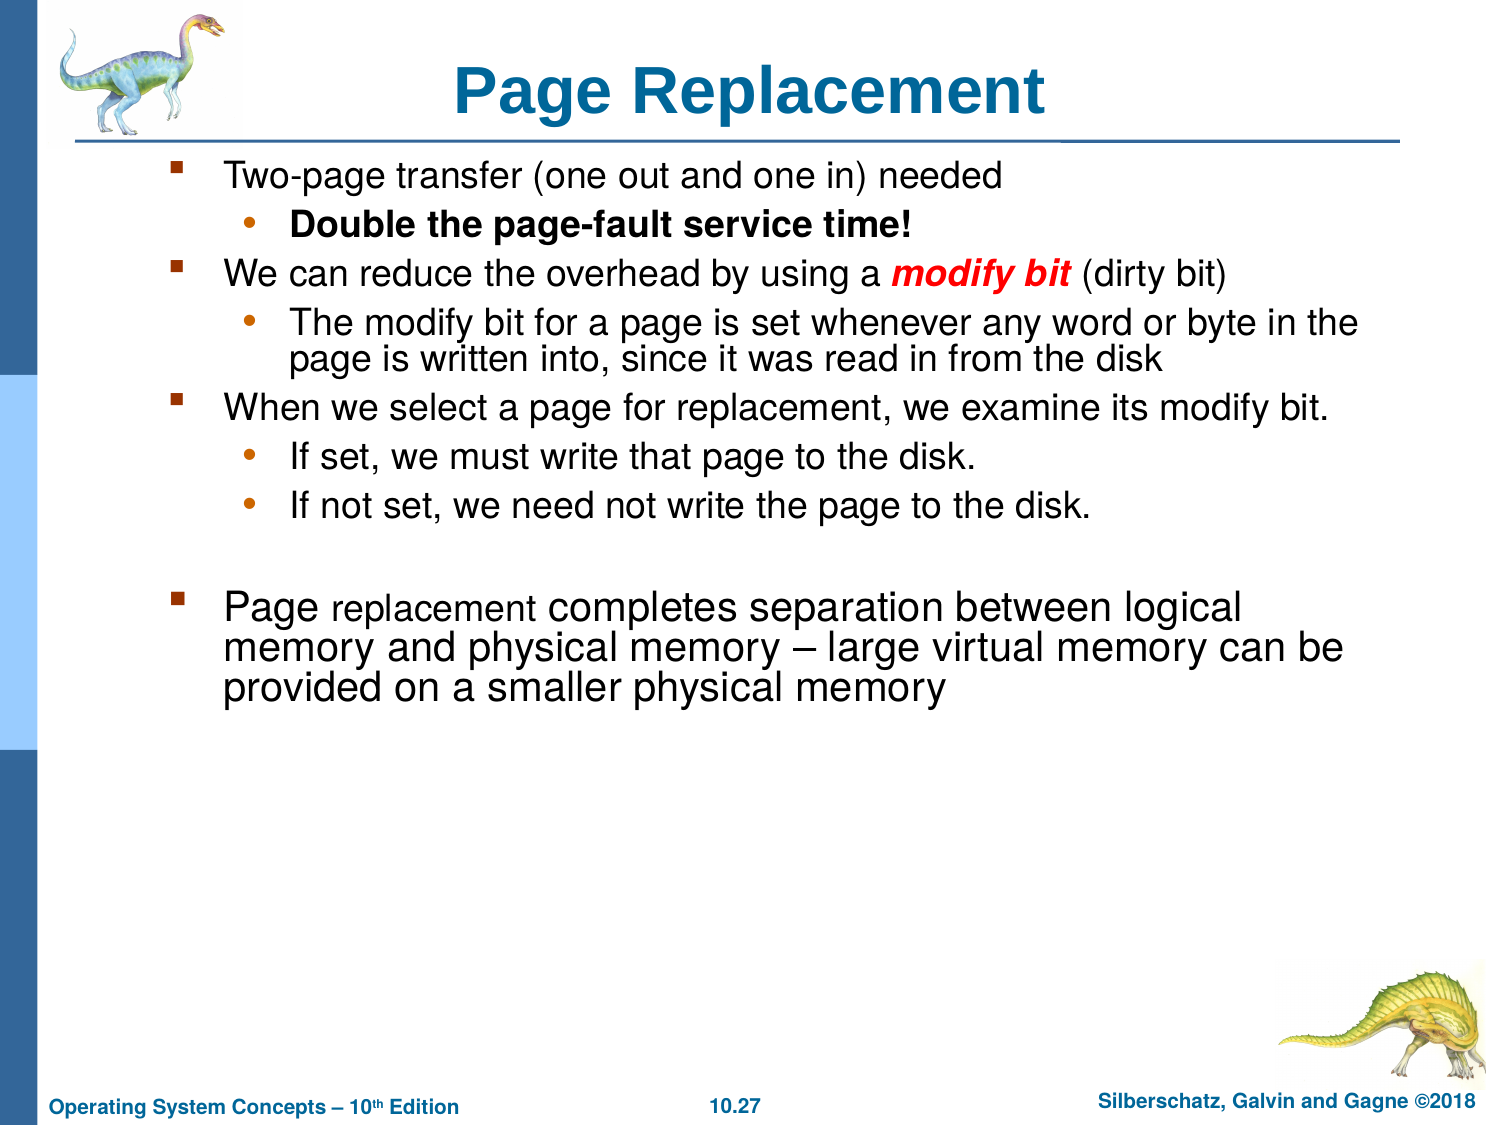

# Page Replacement
Two-page transfer (one out and one in) needed
Double the page-fault service time!
We can reduce the overhead by using a modify bit (dirty bit)
The modify bit for a page is set whenever any word or byte in the page is written into, since it was read in from the disk
When we select a page for replacement, we examine its modify bit.
If set, we must write that page to the disk.
If not set, we need not write the page to the disk.

Page replacement completes separation between logical memory and physical memory – large virtual memory can be provided on a smaller physical memory